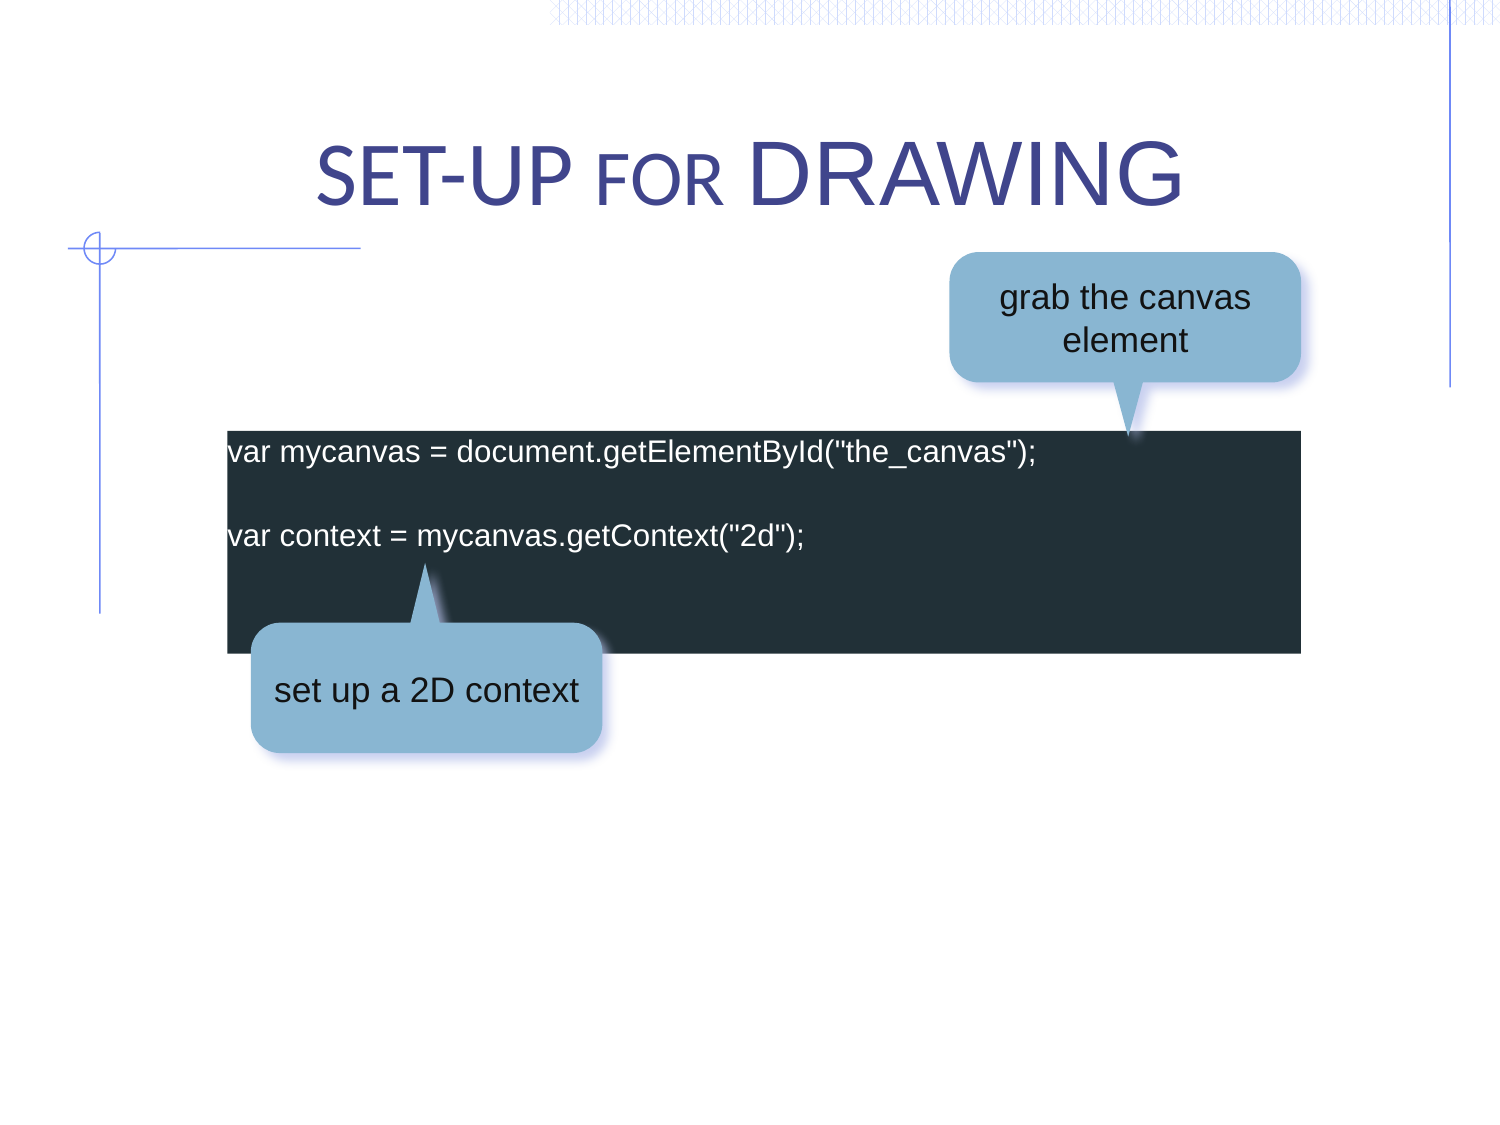

SET-UP FOR DRAWING

grab the canvas element

var mycanvas = document.getElementById("the_canvas");
var context = mycanvas.getContext("2d");

set up a 2D context